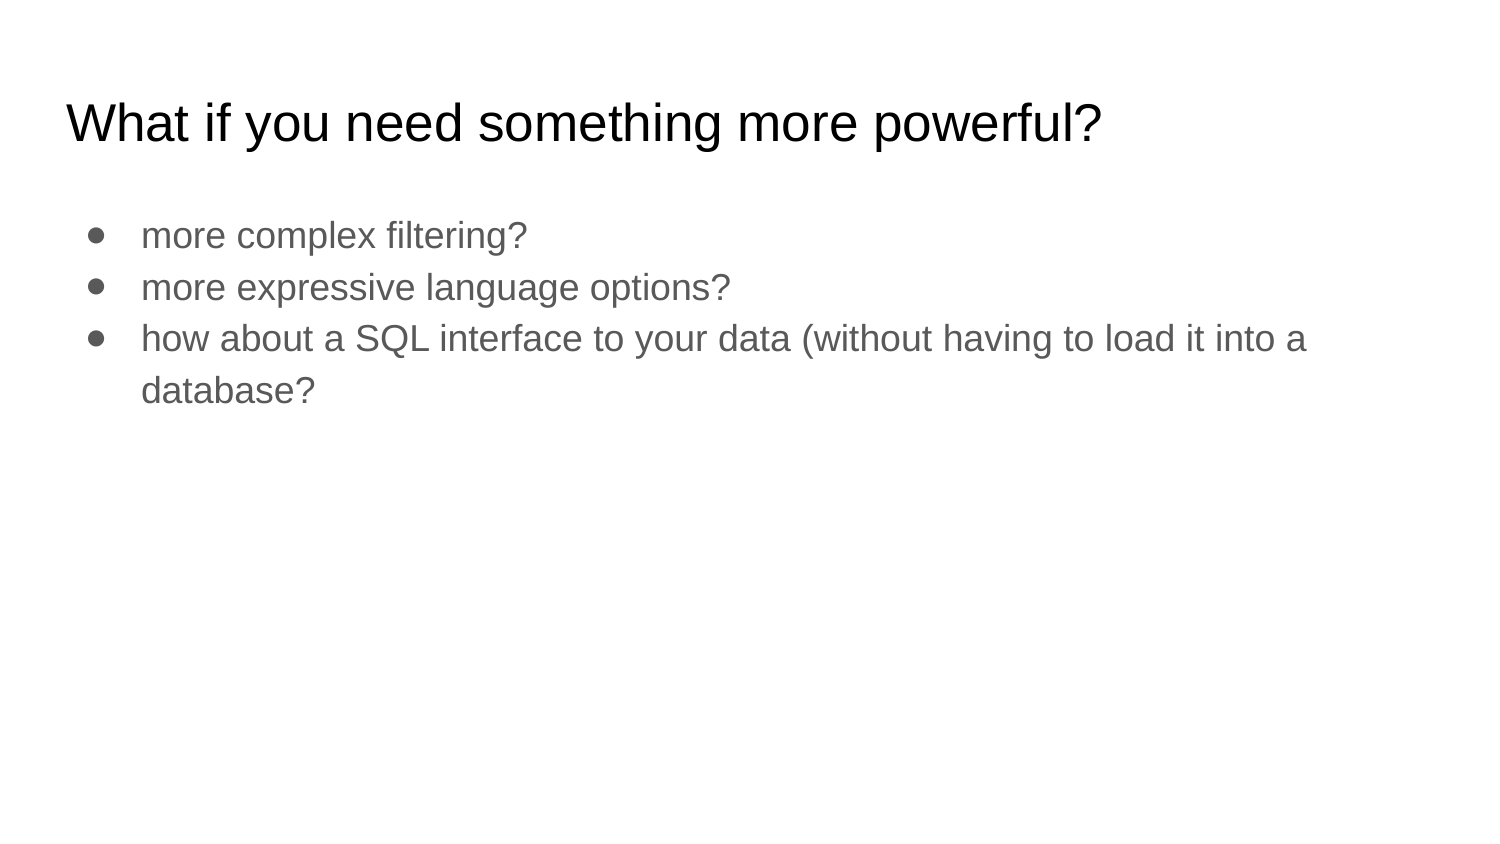

# What if you need something more powerful?
more complex filtering?
more expressive language options?
how about a SQL interface to your data (without having to load it into a database?